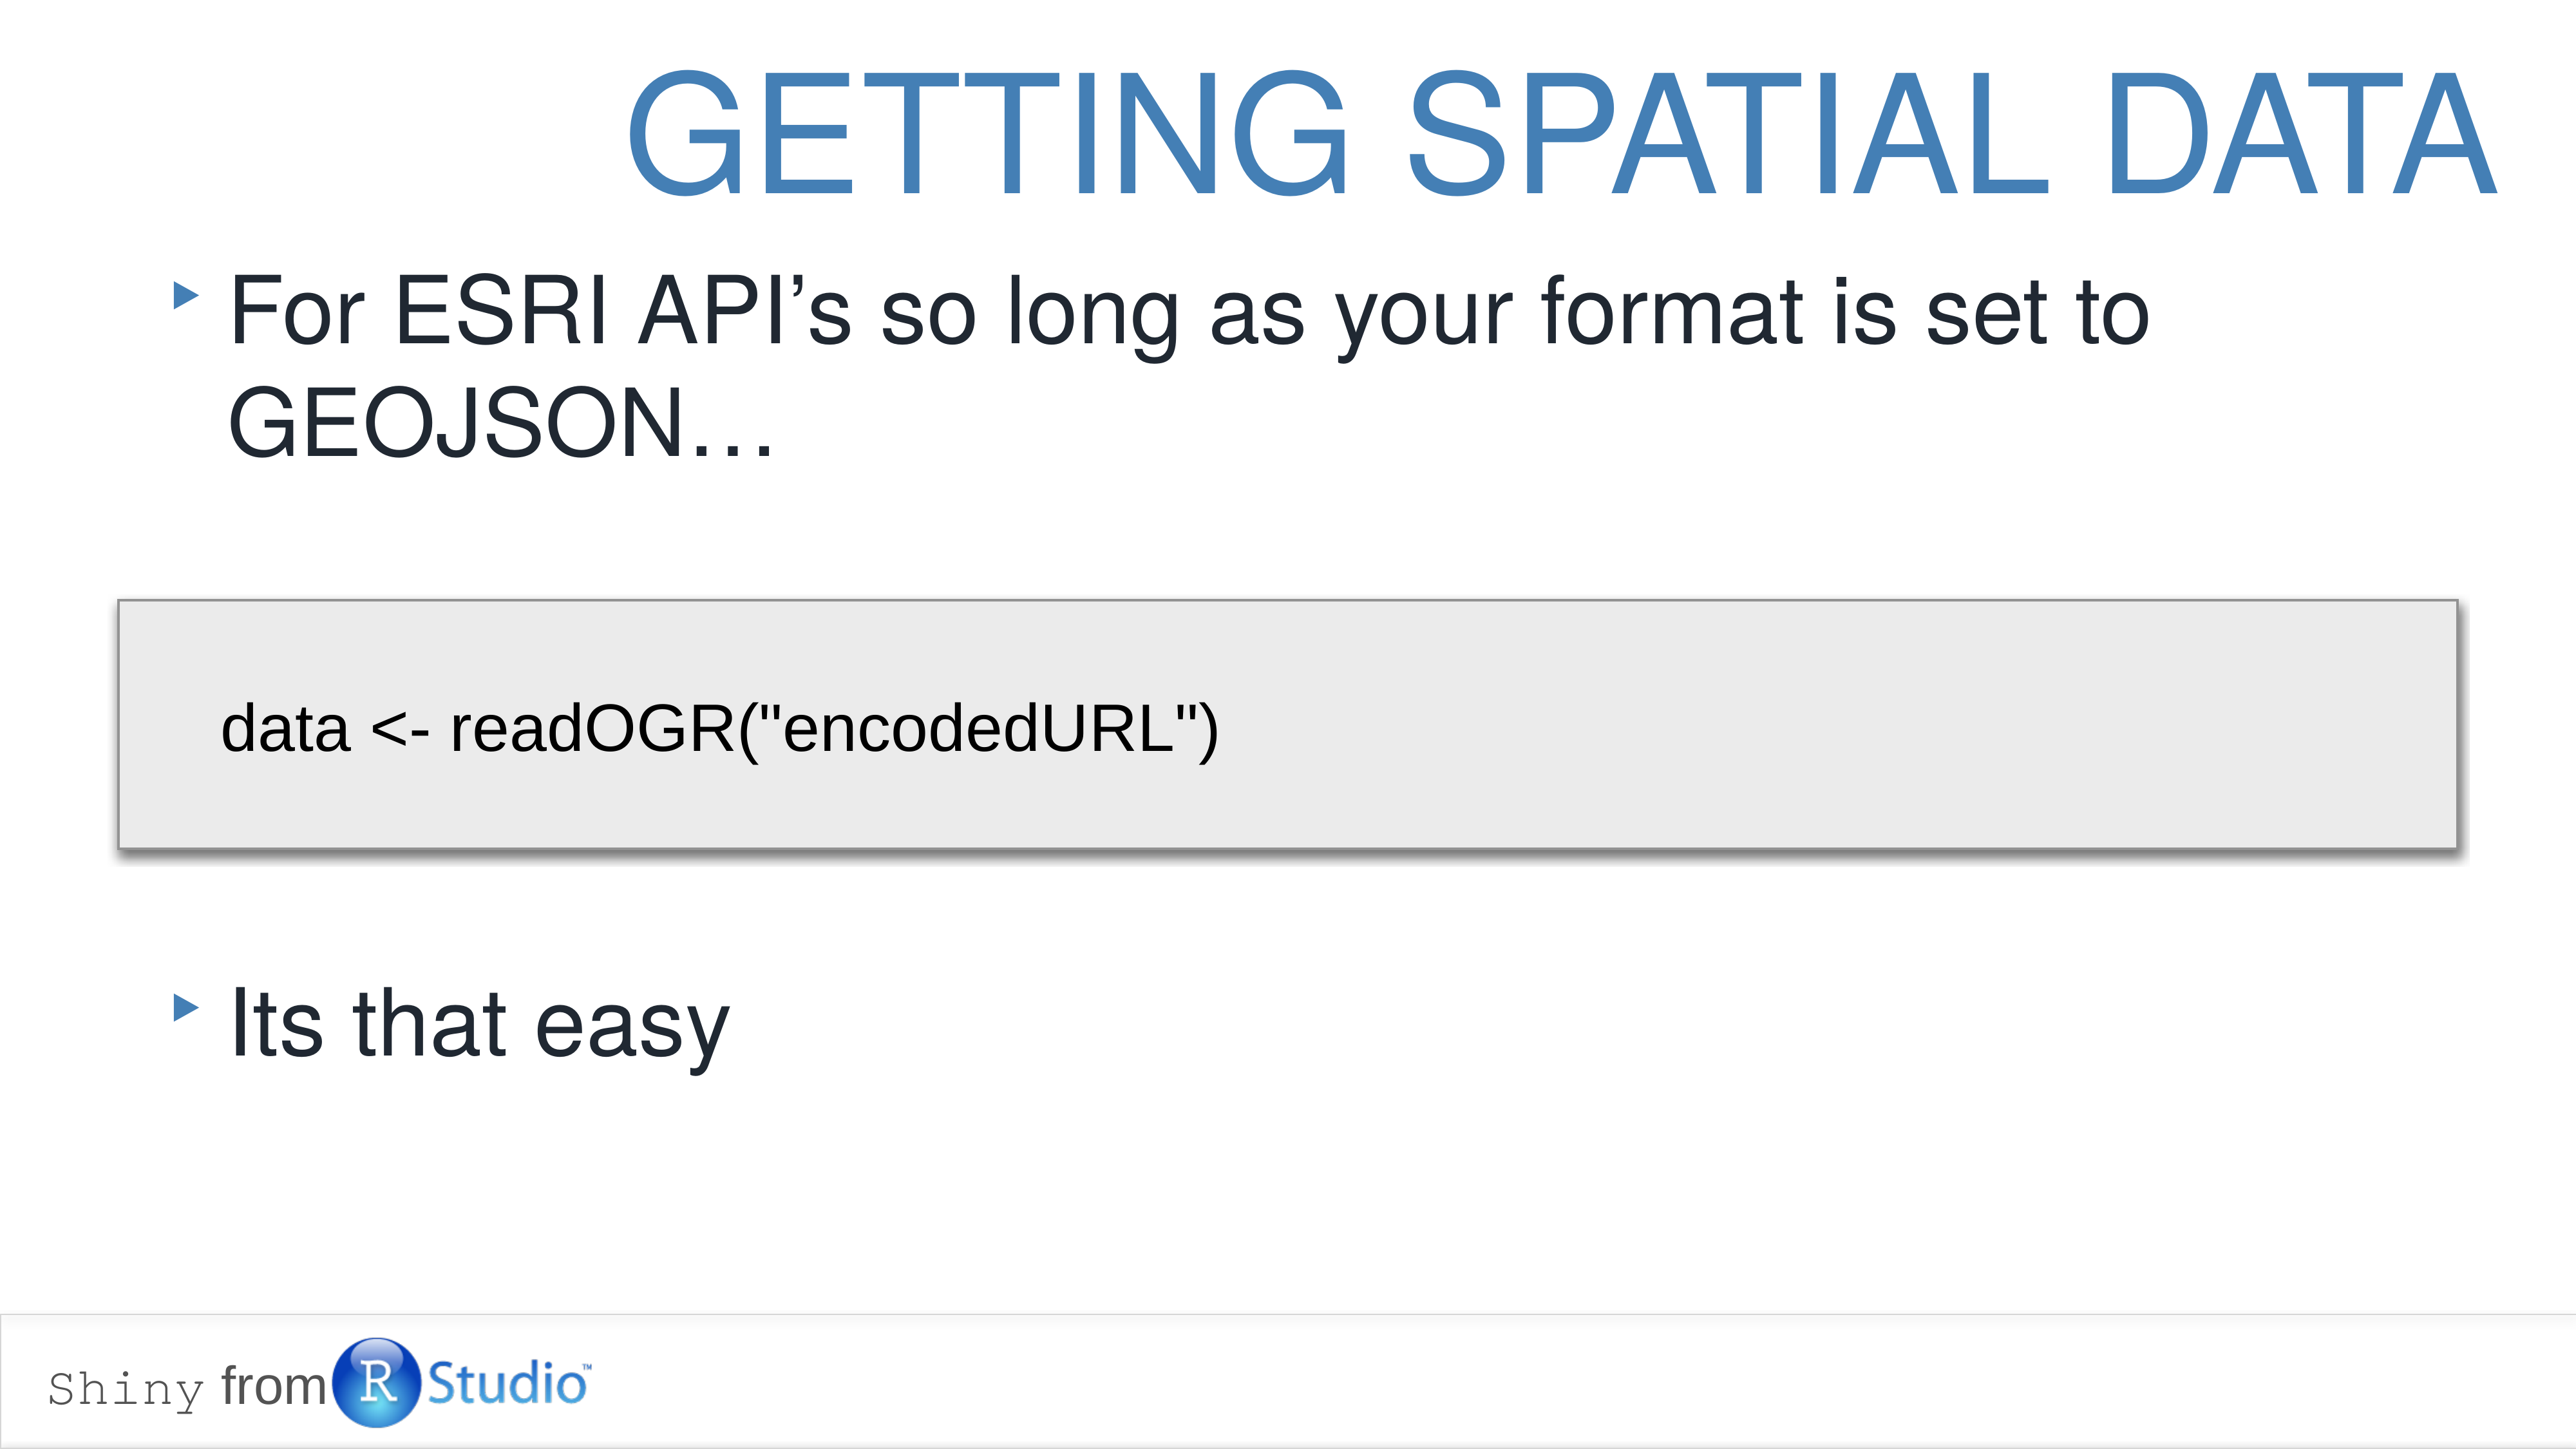

# Getting Spatial data
For ESRI API’s so long as your format is set to GEOJSON…

Its that easy
data <- readOGR("encodedURL")